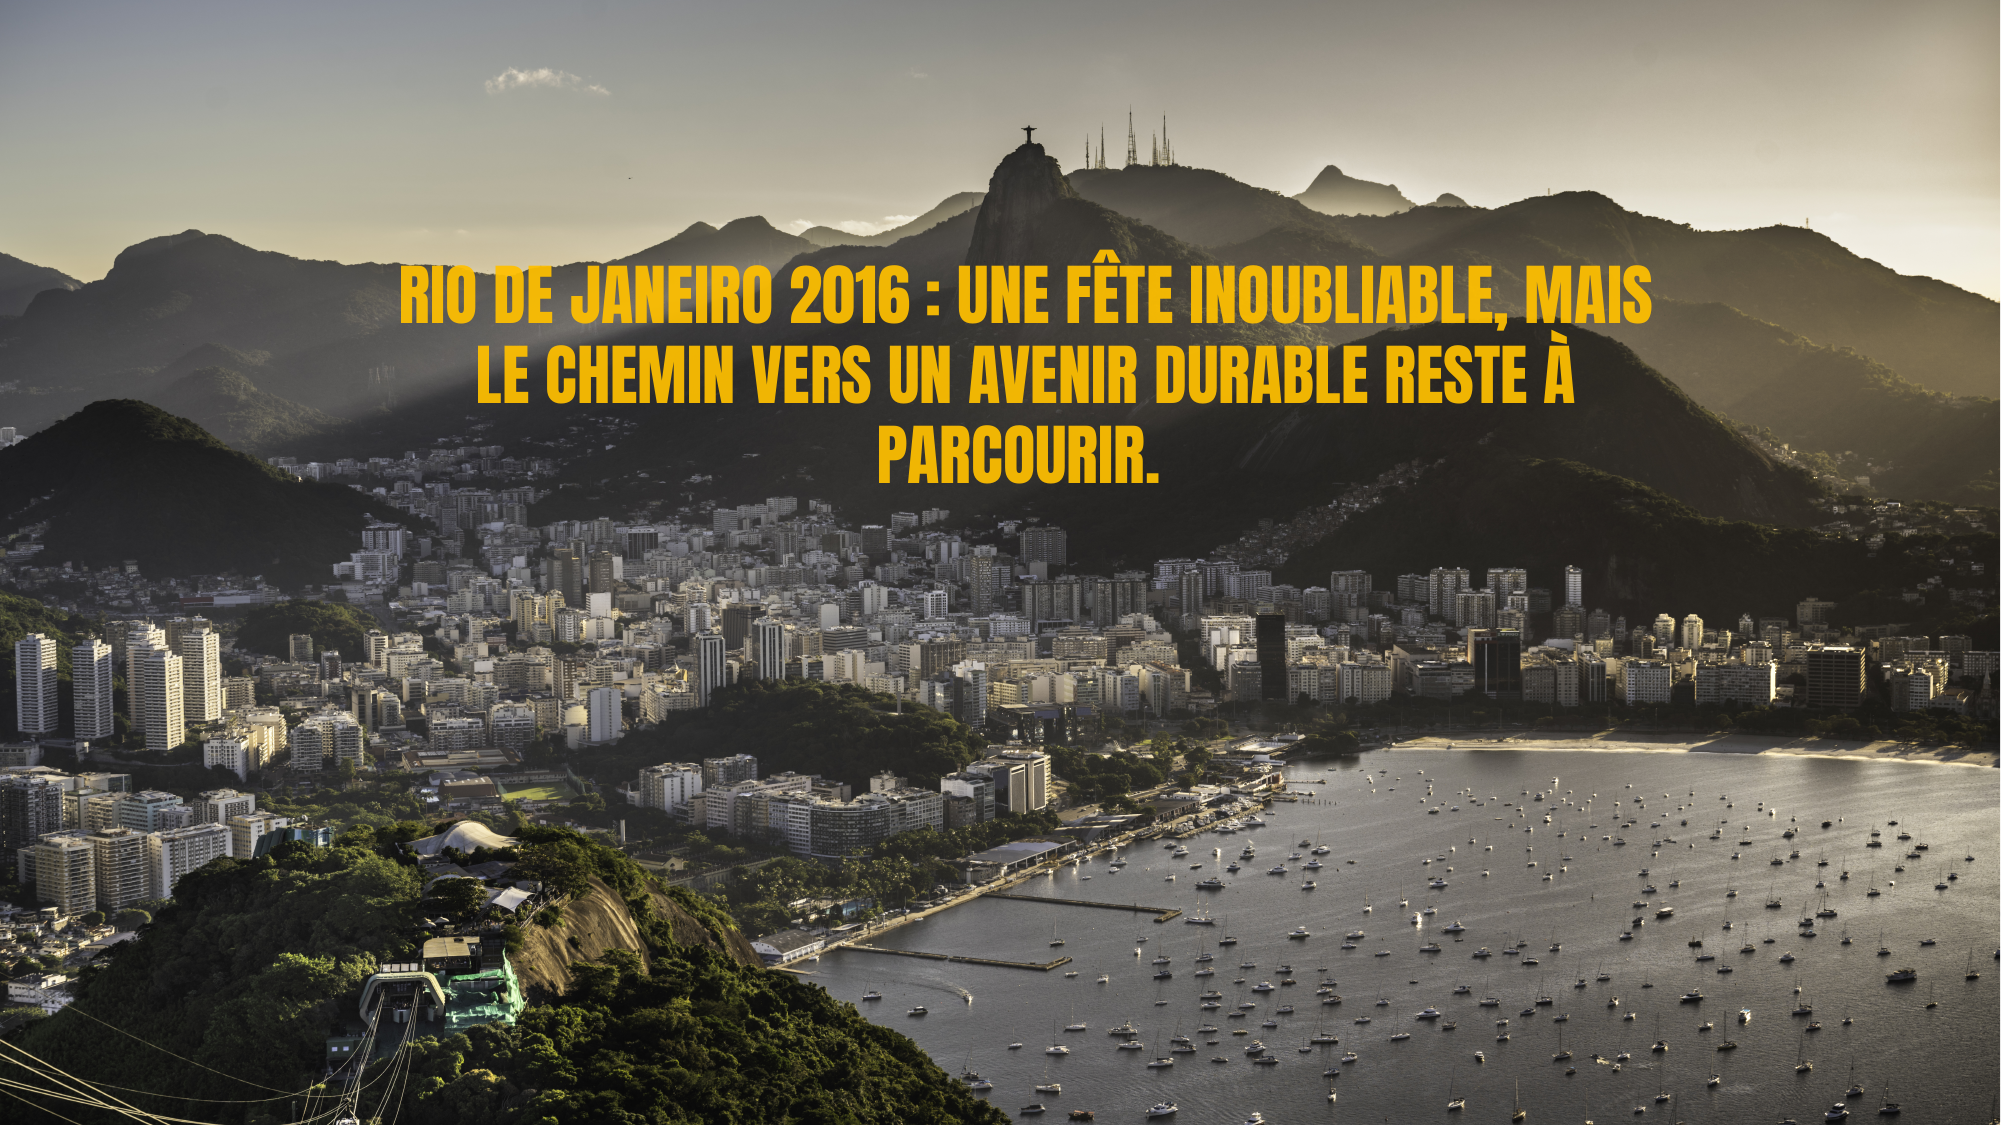

RIO DE JANEIRO 2016 : UNE FÊTE INOUBLIABLE, MAIS LE CHEMIN VERS UN AVENIR DURABLE RESTE À PARCOURIR.